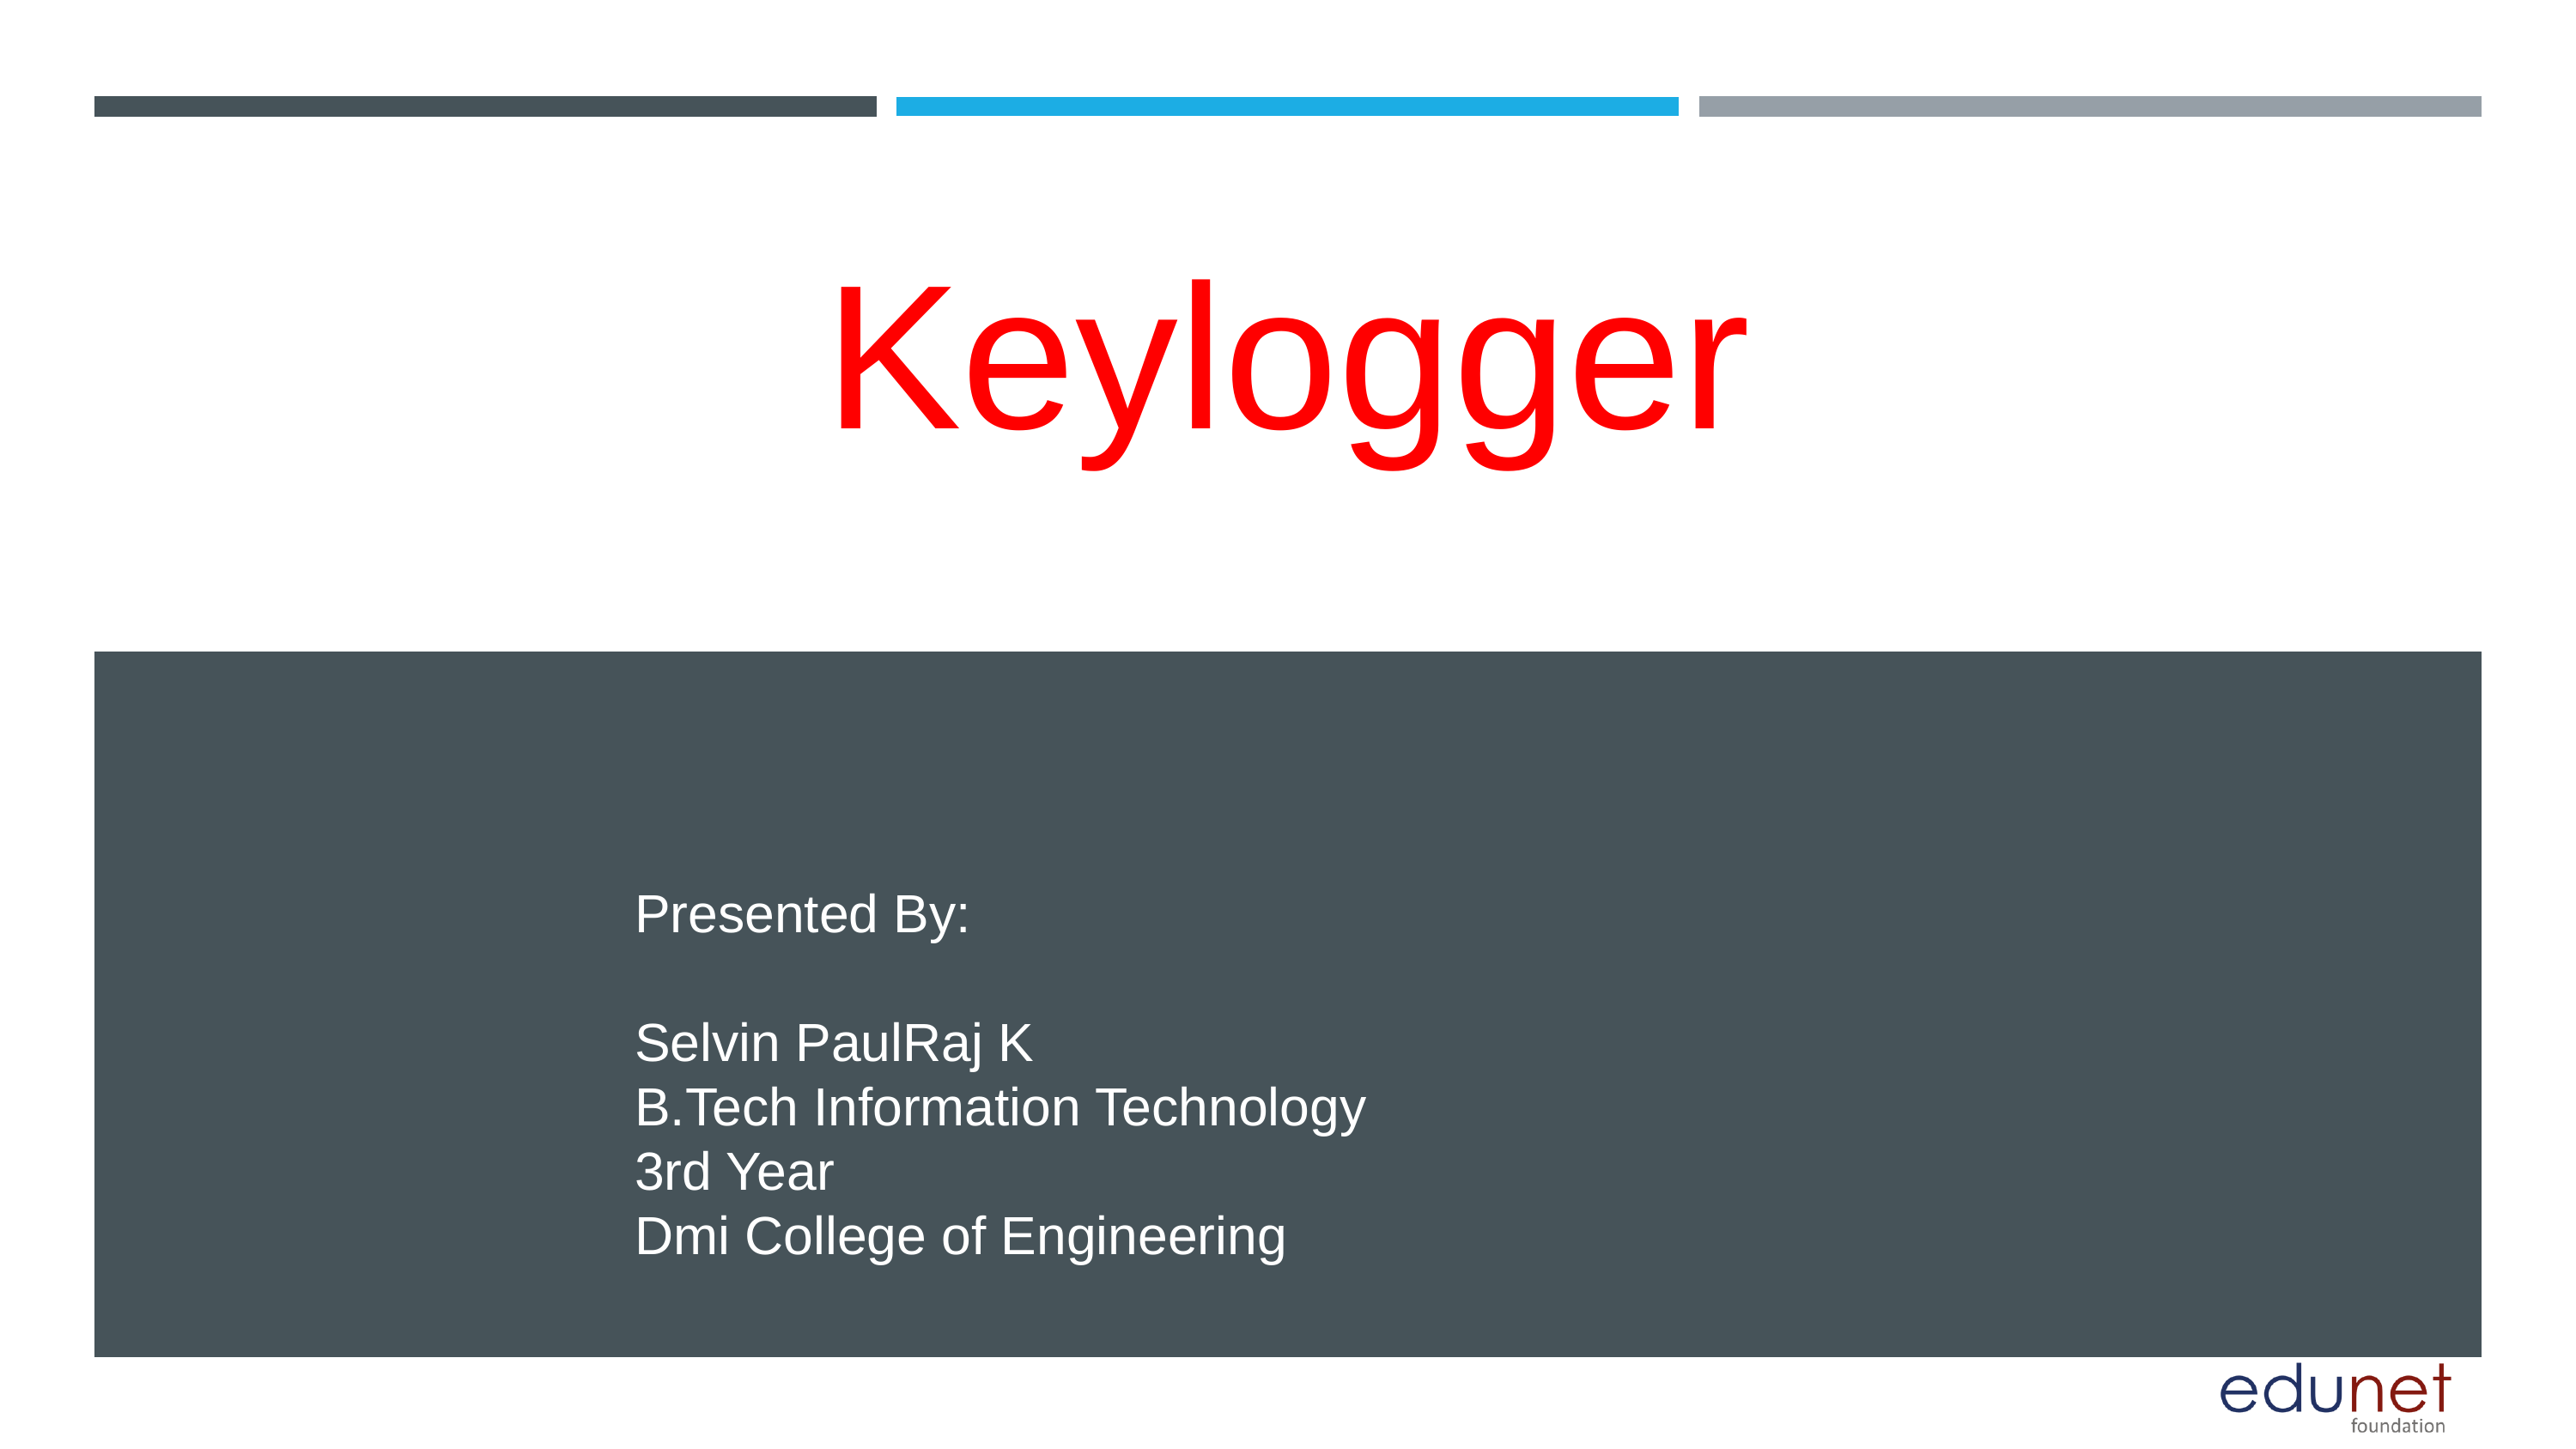

Keylogger

Presented By:

Selvin PaulRaj K
B.Tech Information Technology
3rd Year
Dmi College of Engineering